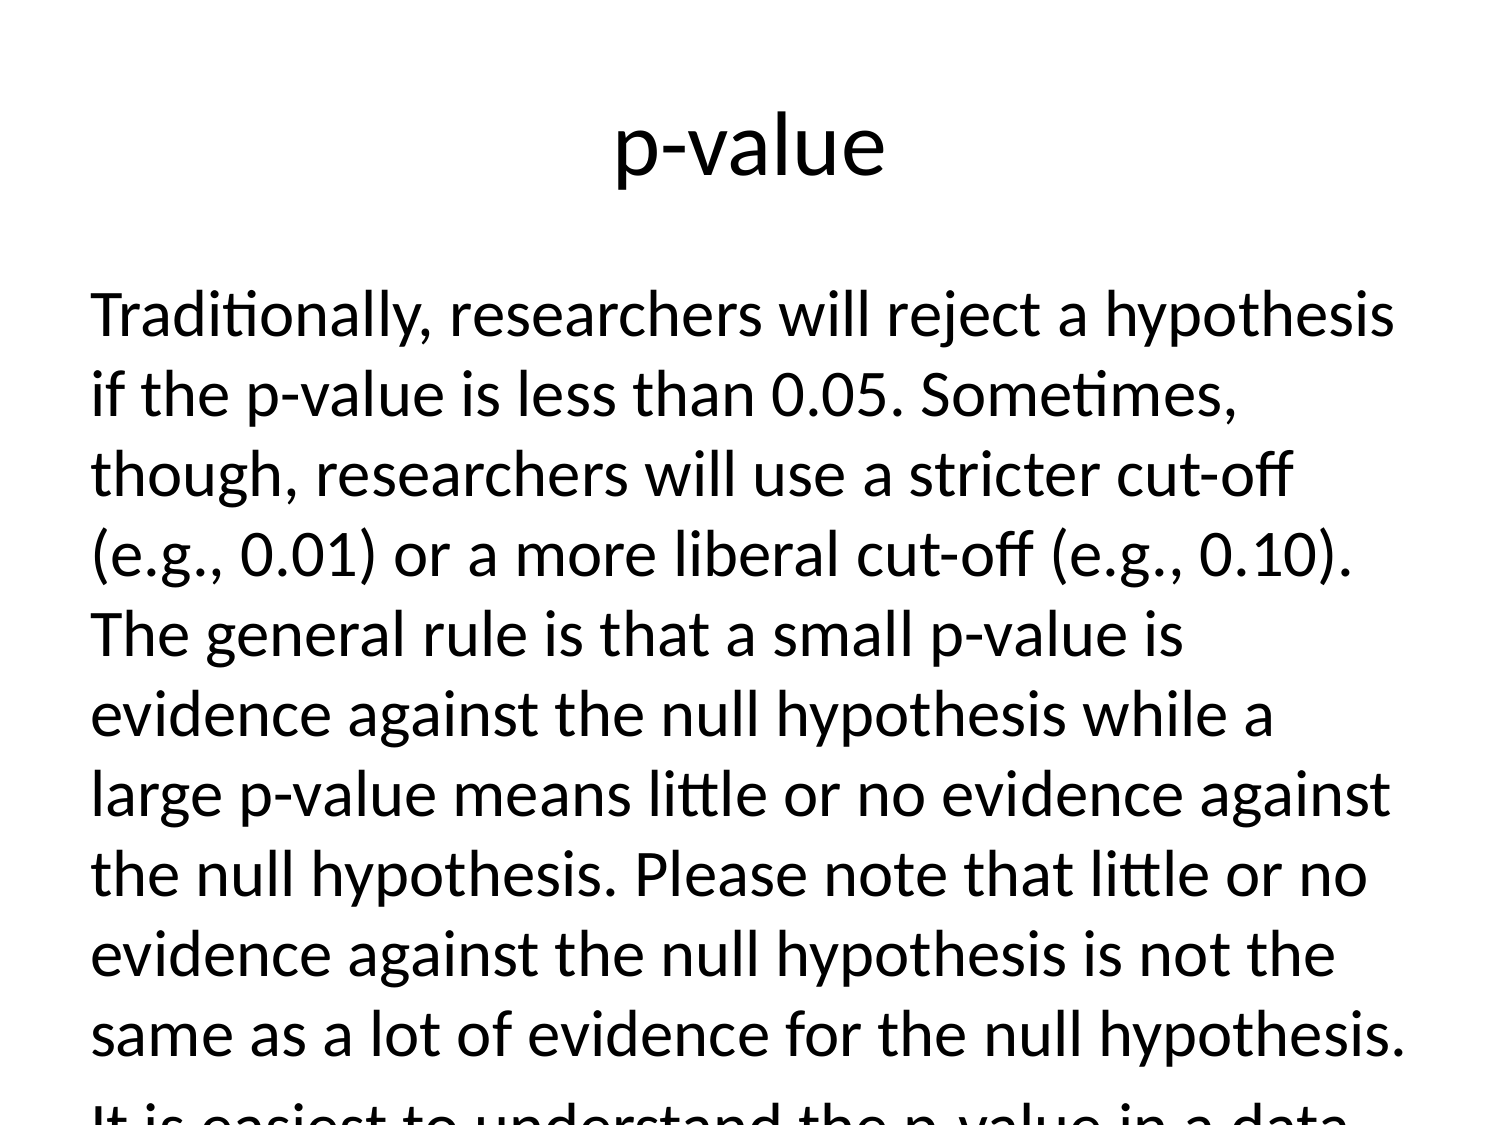

# p-value
Traditionally, researchers will reject a hypothesis if the p-value is less than 0.05. Sometimes, though, researchers will use a stricter cut-off (e.g., 0.01) or a more liberal cut-off (e.g., 0.10). The general rule is that a small p-value is evidence against the null hypothesis while a large p-value means little or no evidence against the null hypothesis. Please note that little or no evidence against the null hypothesis is not the same as a lot of evidence for the null hypothesis.
It is easiest to understand the p-value in a data set that is already at an extreme. Suppose that a drug company alleges that only 50% of all patients who take a certain drug will have an adverse event of some kind. You believe that the adverse event rate is much higher. In a sample of 12 patients, all twelve have an adverse event.